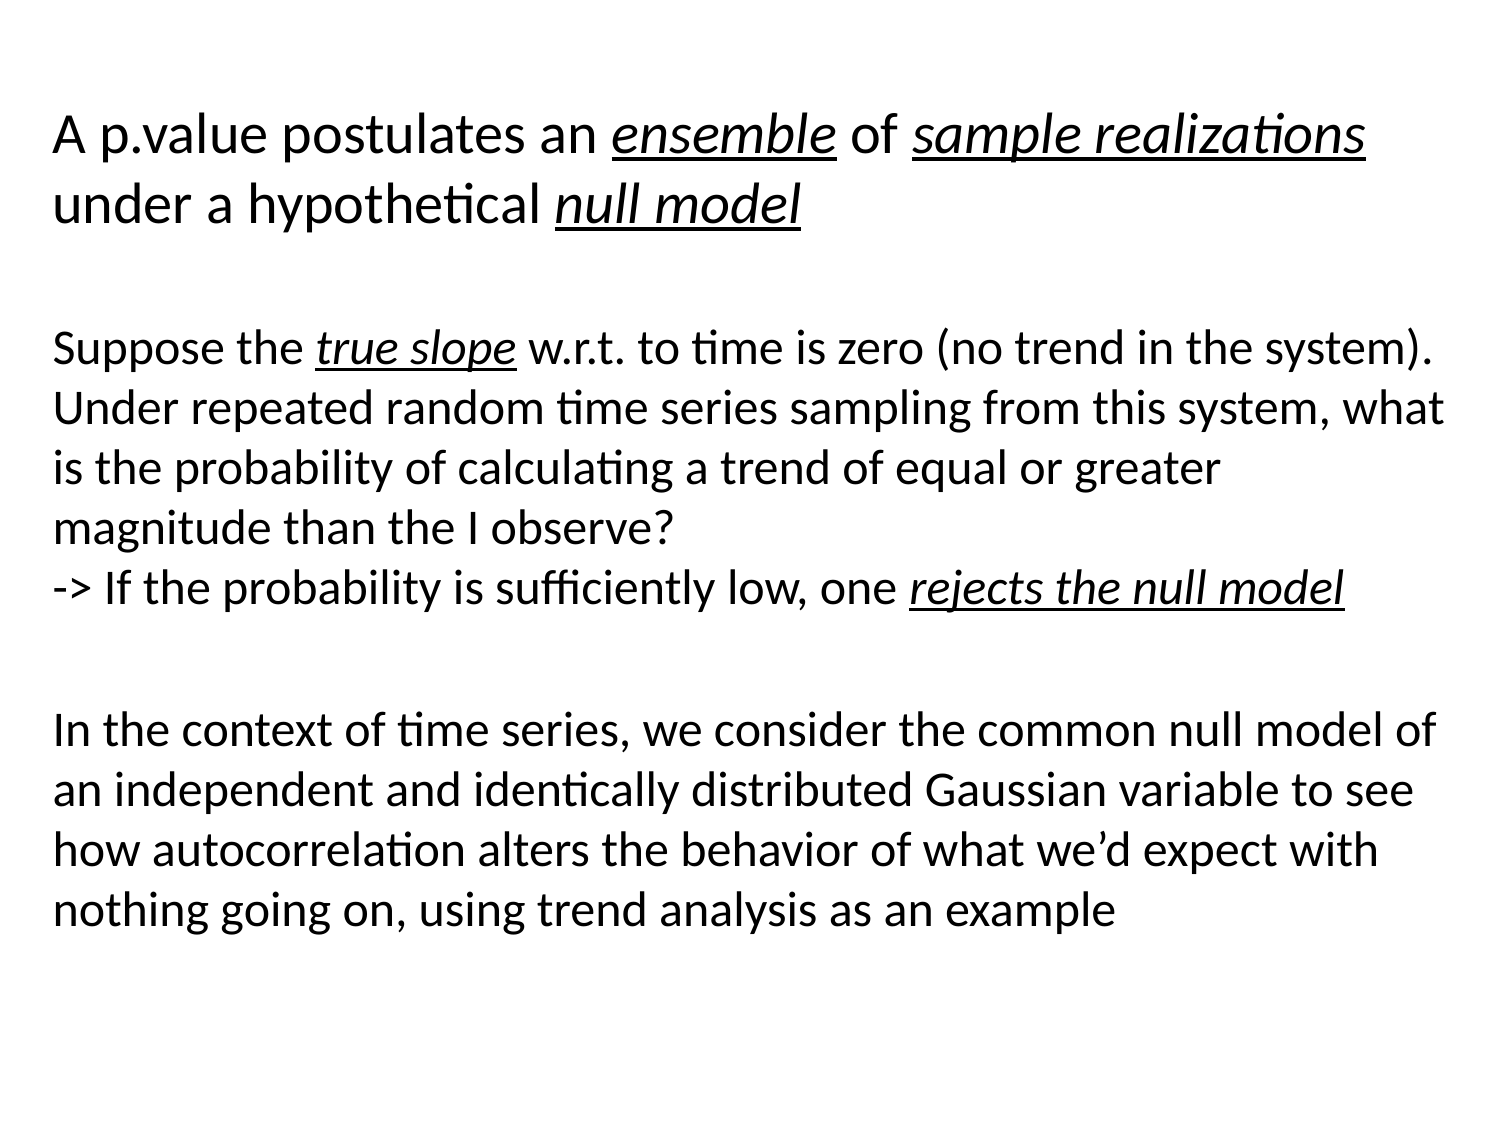

A p.value postulates an ensemble of sample realizations under a hypothetical null model
Suppose the true slope w.r.t. to time is zero (no trend in the system).
Under repeated random time series sampling from this system, what is the probability of calculating a trend of equal or greater magnitude than the I observe?
-> If the probability is sufficiently low, one rejects the null model

In the context of time series, we consider the common null model of an independent and identically distributed Gaussian variable to see how autocorrelation alters the behavior of what we’d expect with nothing going on, using trend analysis as an example